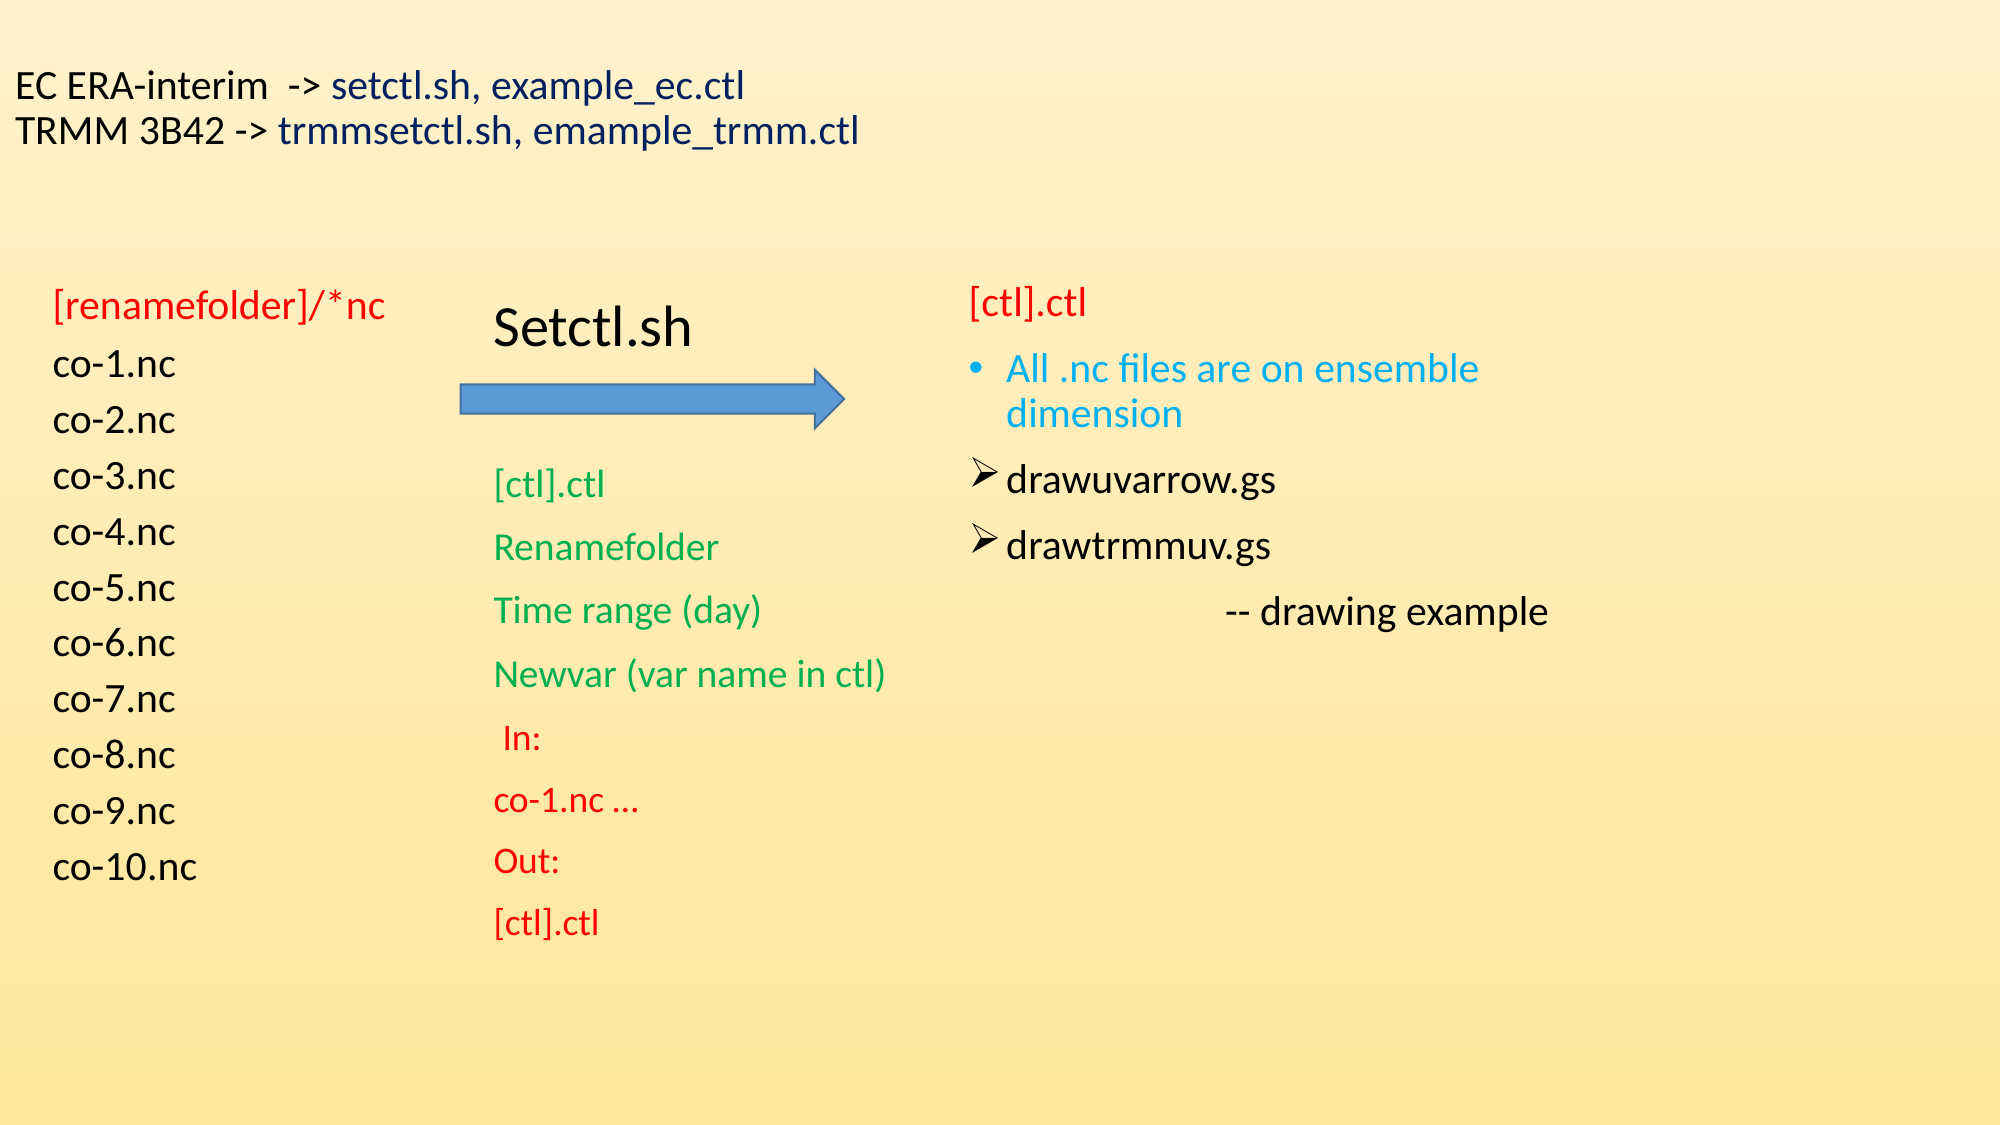

EC ERA-interim  -> setctl.sh, example_ec.ctl
TRMM 3B42 -> trmmsetctl.sh, emample_trmm.ctl
[ctl].ctl
All .nc files are on ensemble dimension
drawuvarrow.gs
drawtrmmuv.gs
                           -- drawing example

[renamefolder]/*nc
co-1.nc
co-2.nc
co-3.nc
co-4.nc
co-5.nc
co-6.nc
co-7.nc
co-8.nc
co-9.nc
co-10.nc

Setctl.sh

[ctl].ctl
Renamefolder
Time range (day)
Newvar (var name in ctl)
 In:
co-1.nc …
Out:
[ctl].ctl